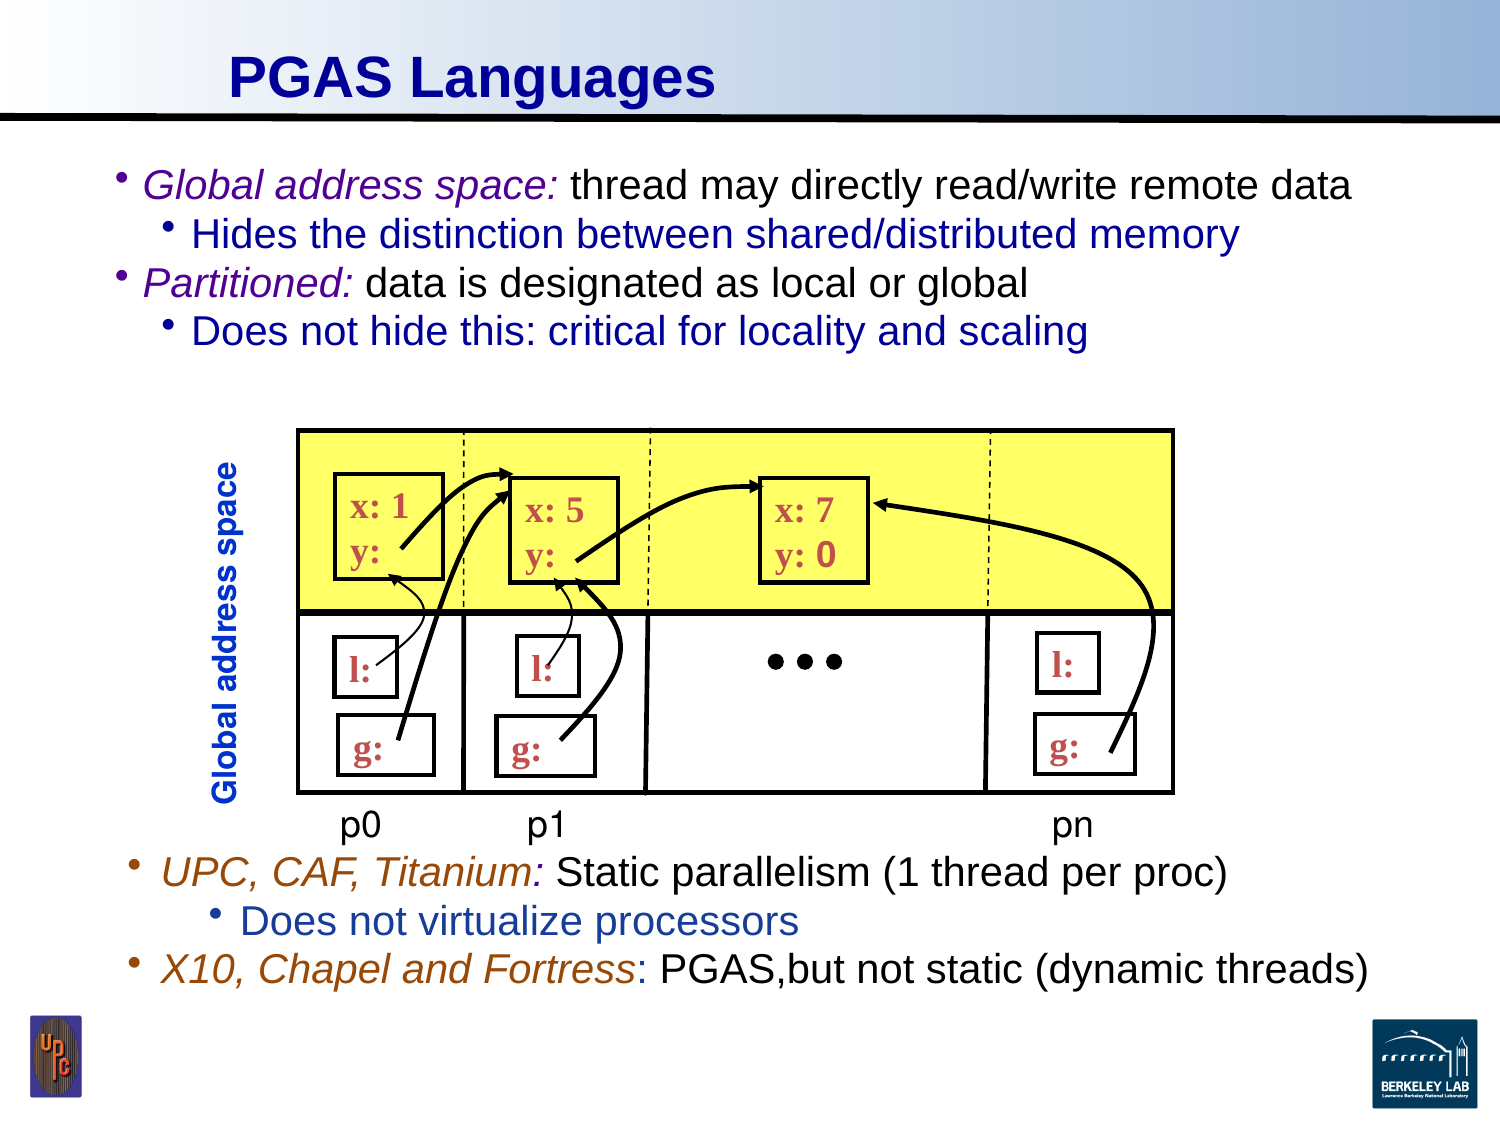

# PGAS Languages
Global address space: thread may directly read/write remote data
Hides the distinction between shared/distributed memory
Partitioned: data is designated as local or global
Does not hide this: critical for locality and scaling

x: 1
y:

x: 5
y:
x: 7
y: 0

Global address space

l:
l:
l:

g:
g:
g:
p0
p1
pn
UPC, CAF, Titanium: Static parallelism (1 thread per proc)
Does not virtualize processors
X10, Chapel and Fortress: PGAS,but not static (dynamic threads)